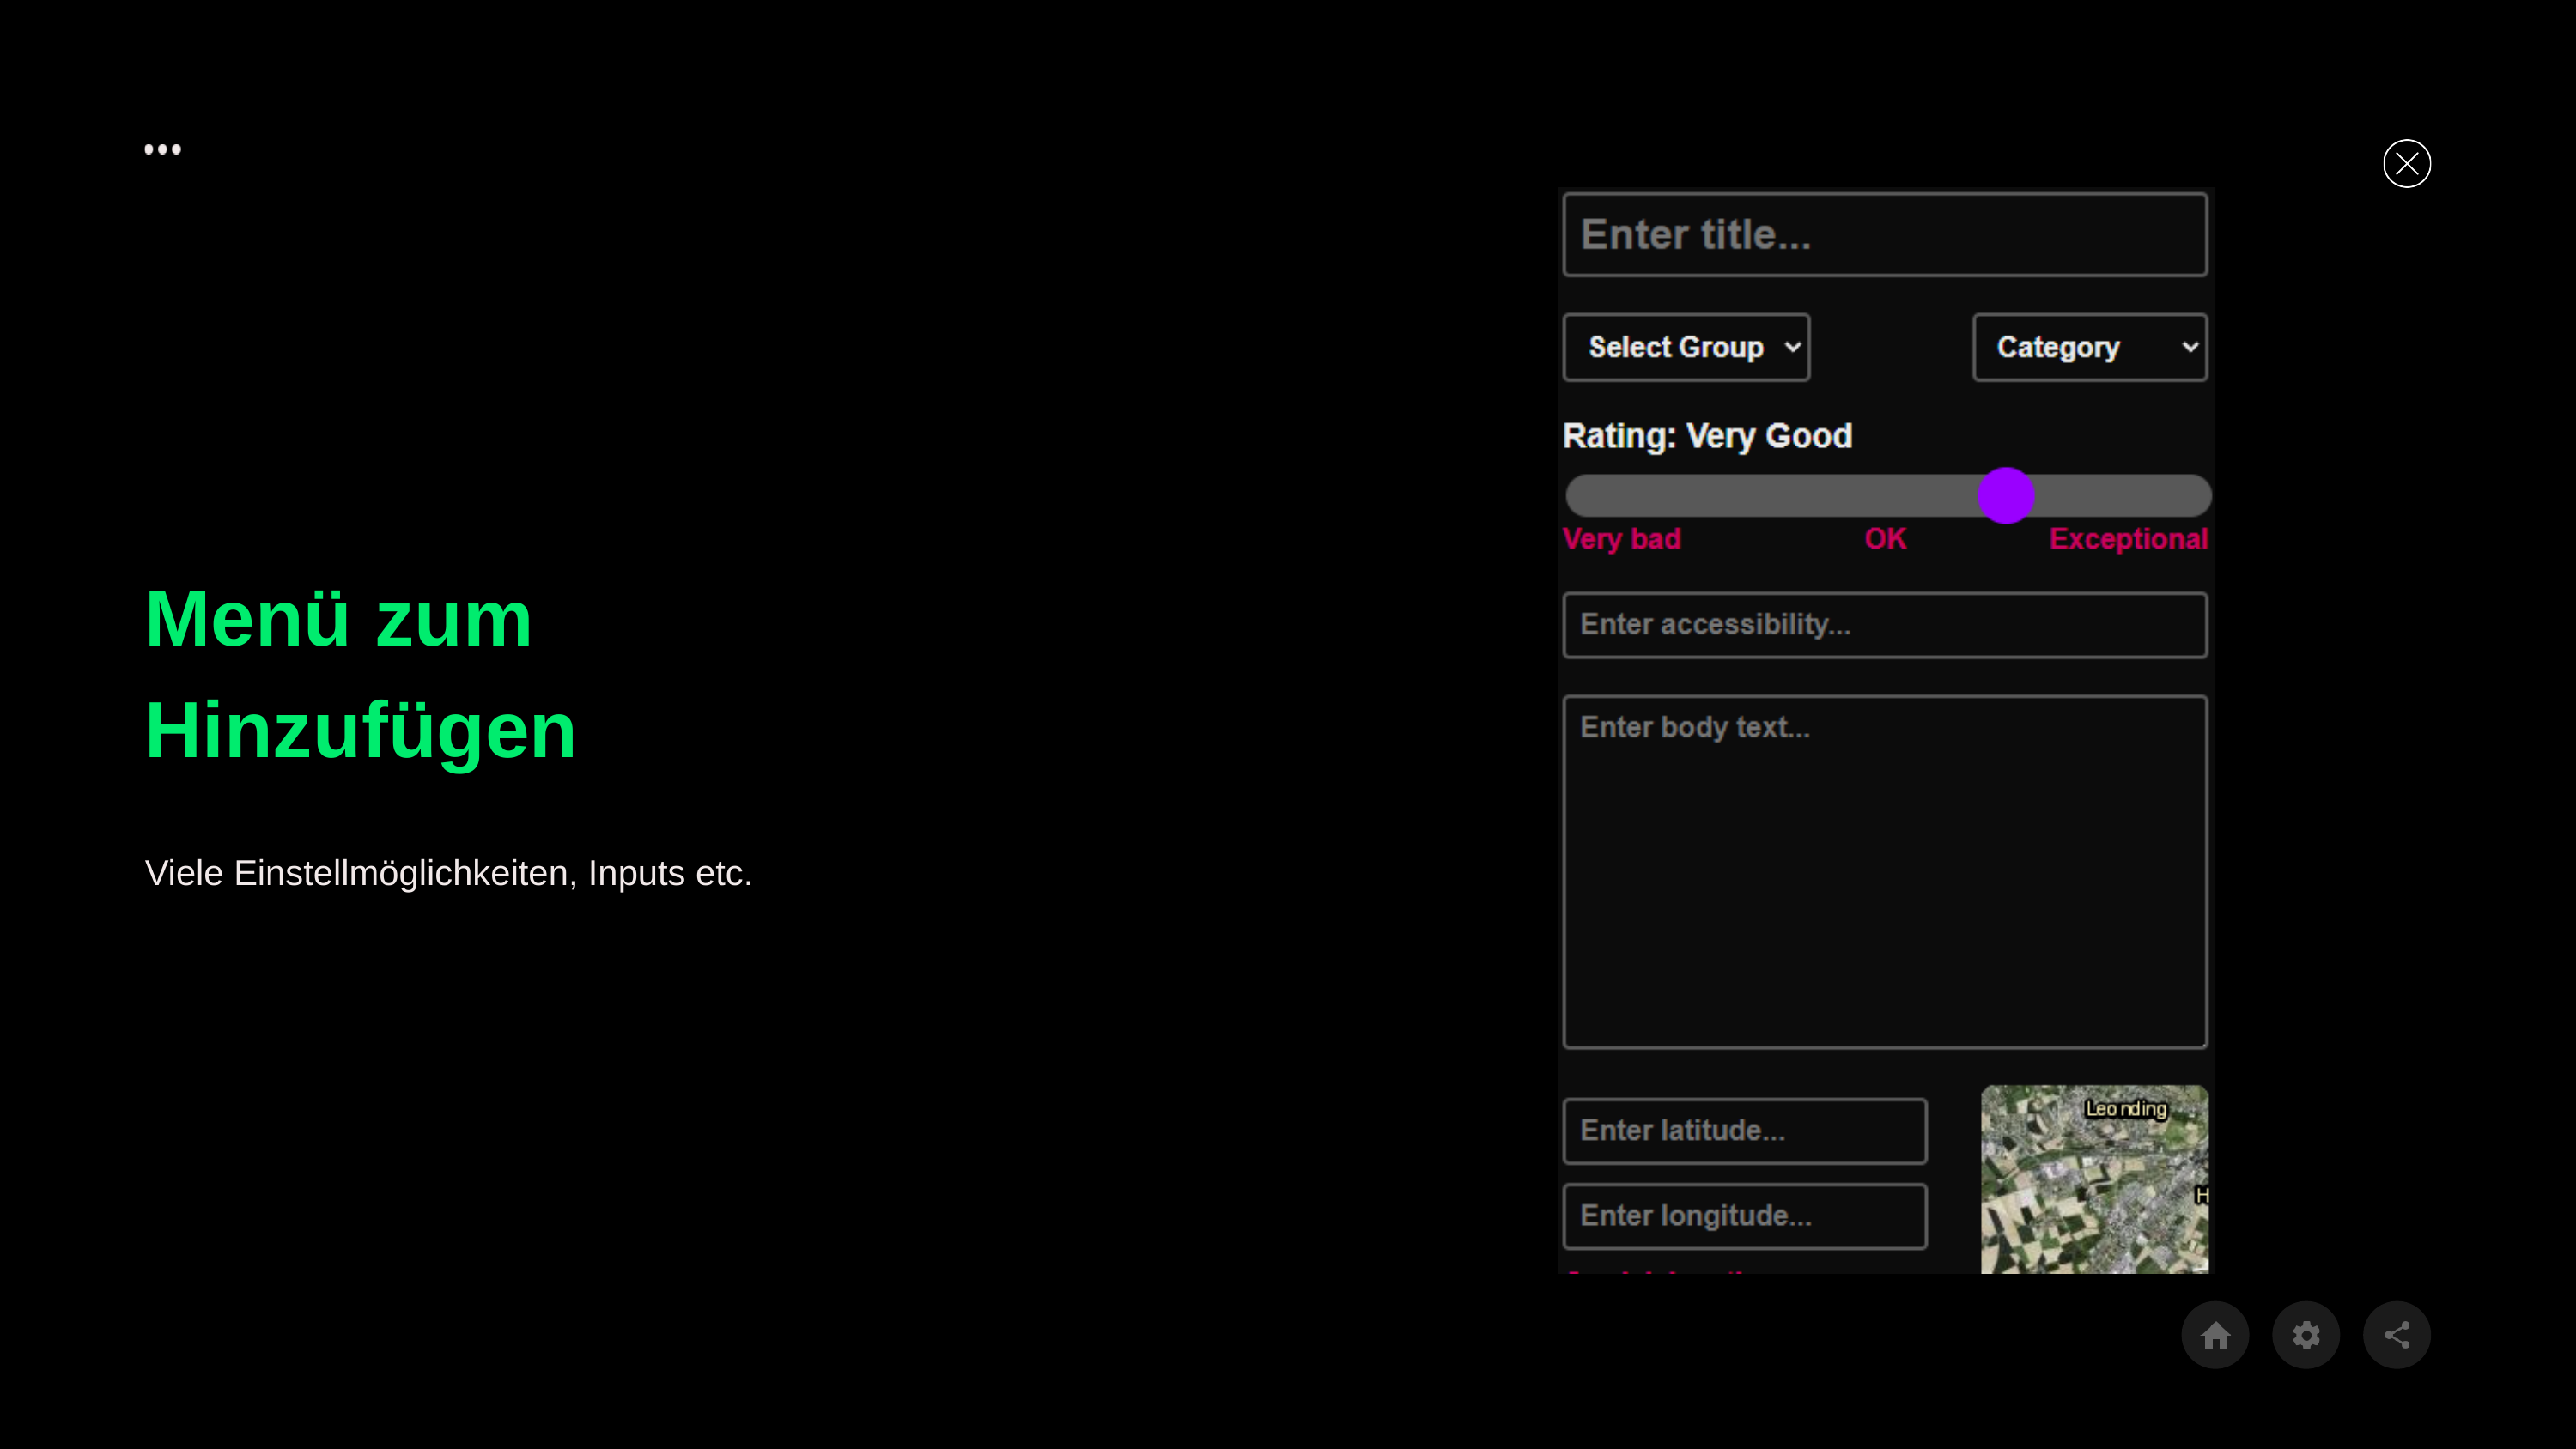

Menü zum Hinzufügen
Viele Einstellmöglichkeiten, Inputs etc.